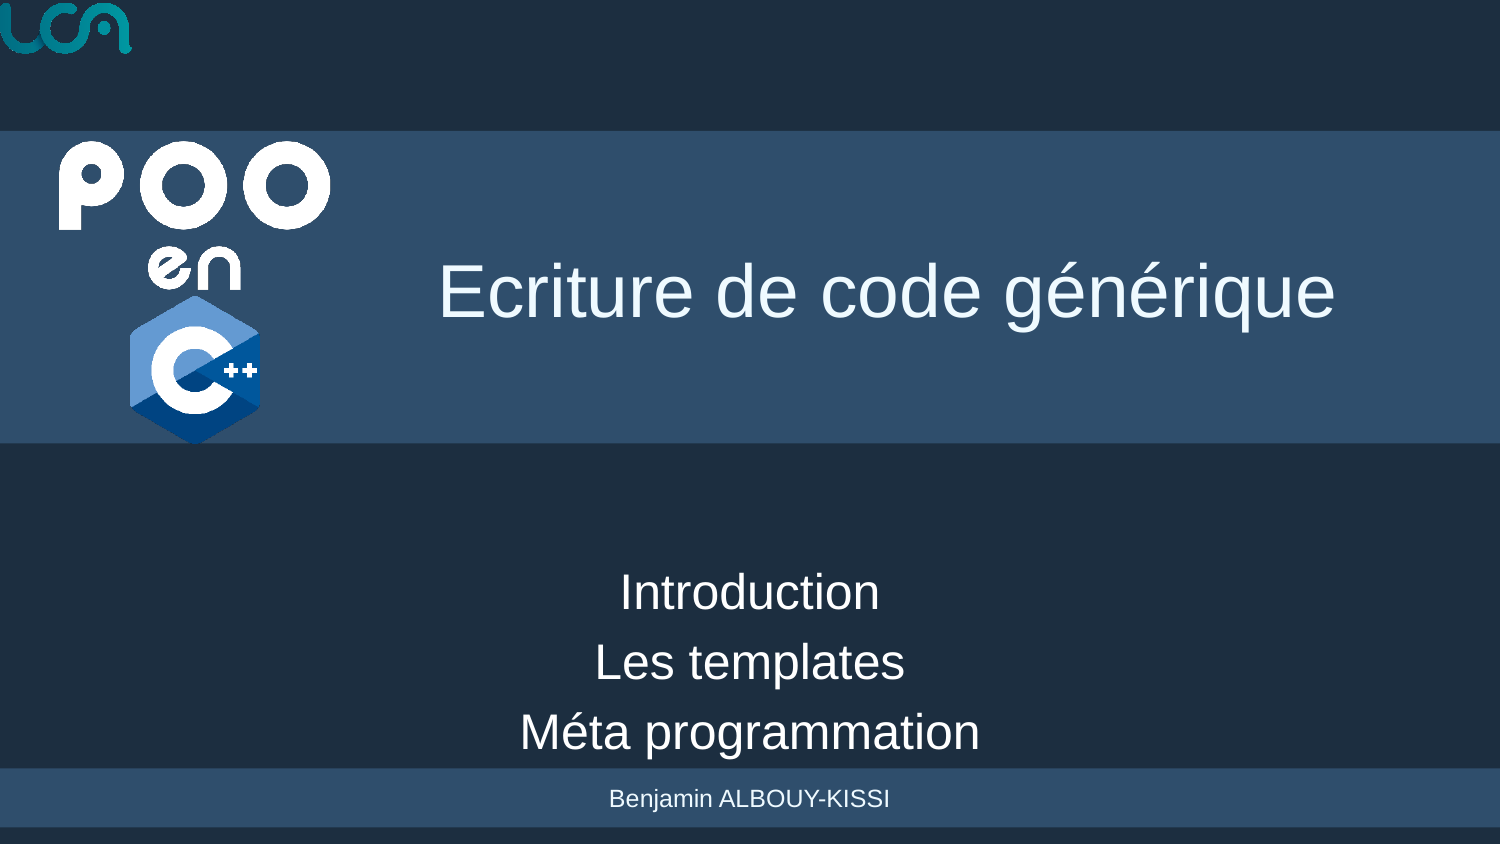

# Ecriture de code générique
Introduction
Les templates
Méta programmation
Benjamin ALBOUY-KISSI